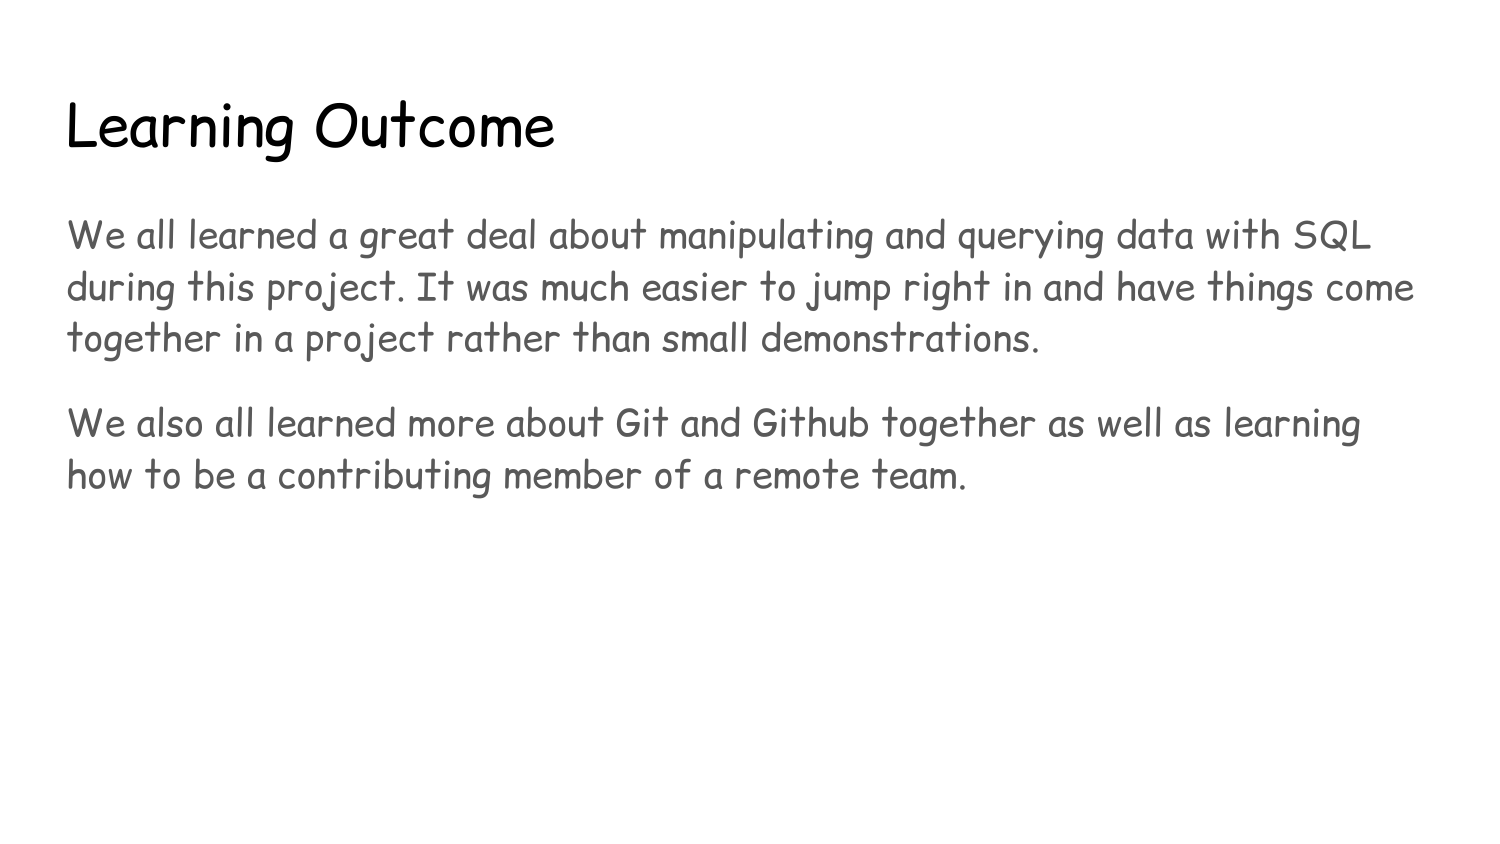

# Learning Outcome
We all learned a great deal about manipulating and querying data with SQL during this project. It was much easier to jump right in and have things come together in a project rather than small demonstrations.
We also all learned more about Git and Github together as well as learning how to be a contributing member of a remote team.